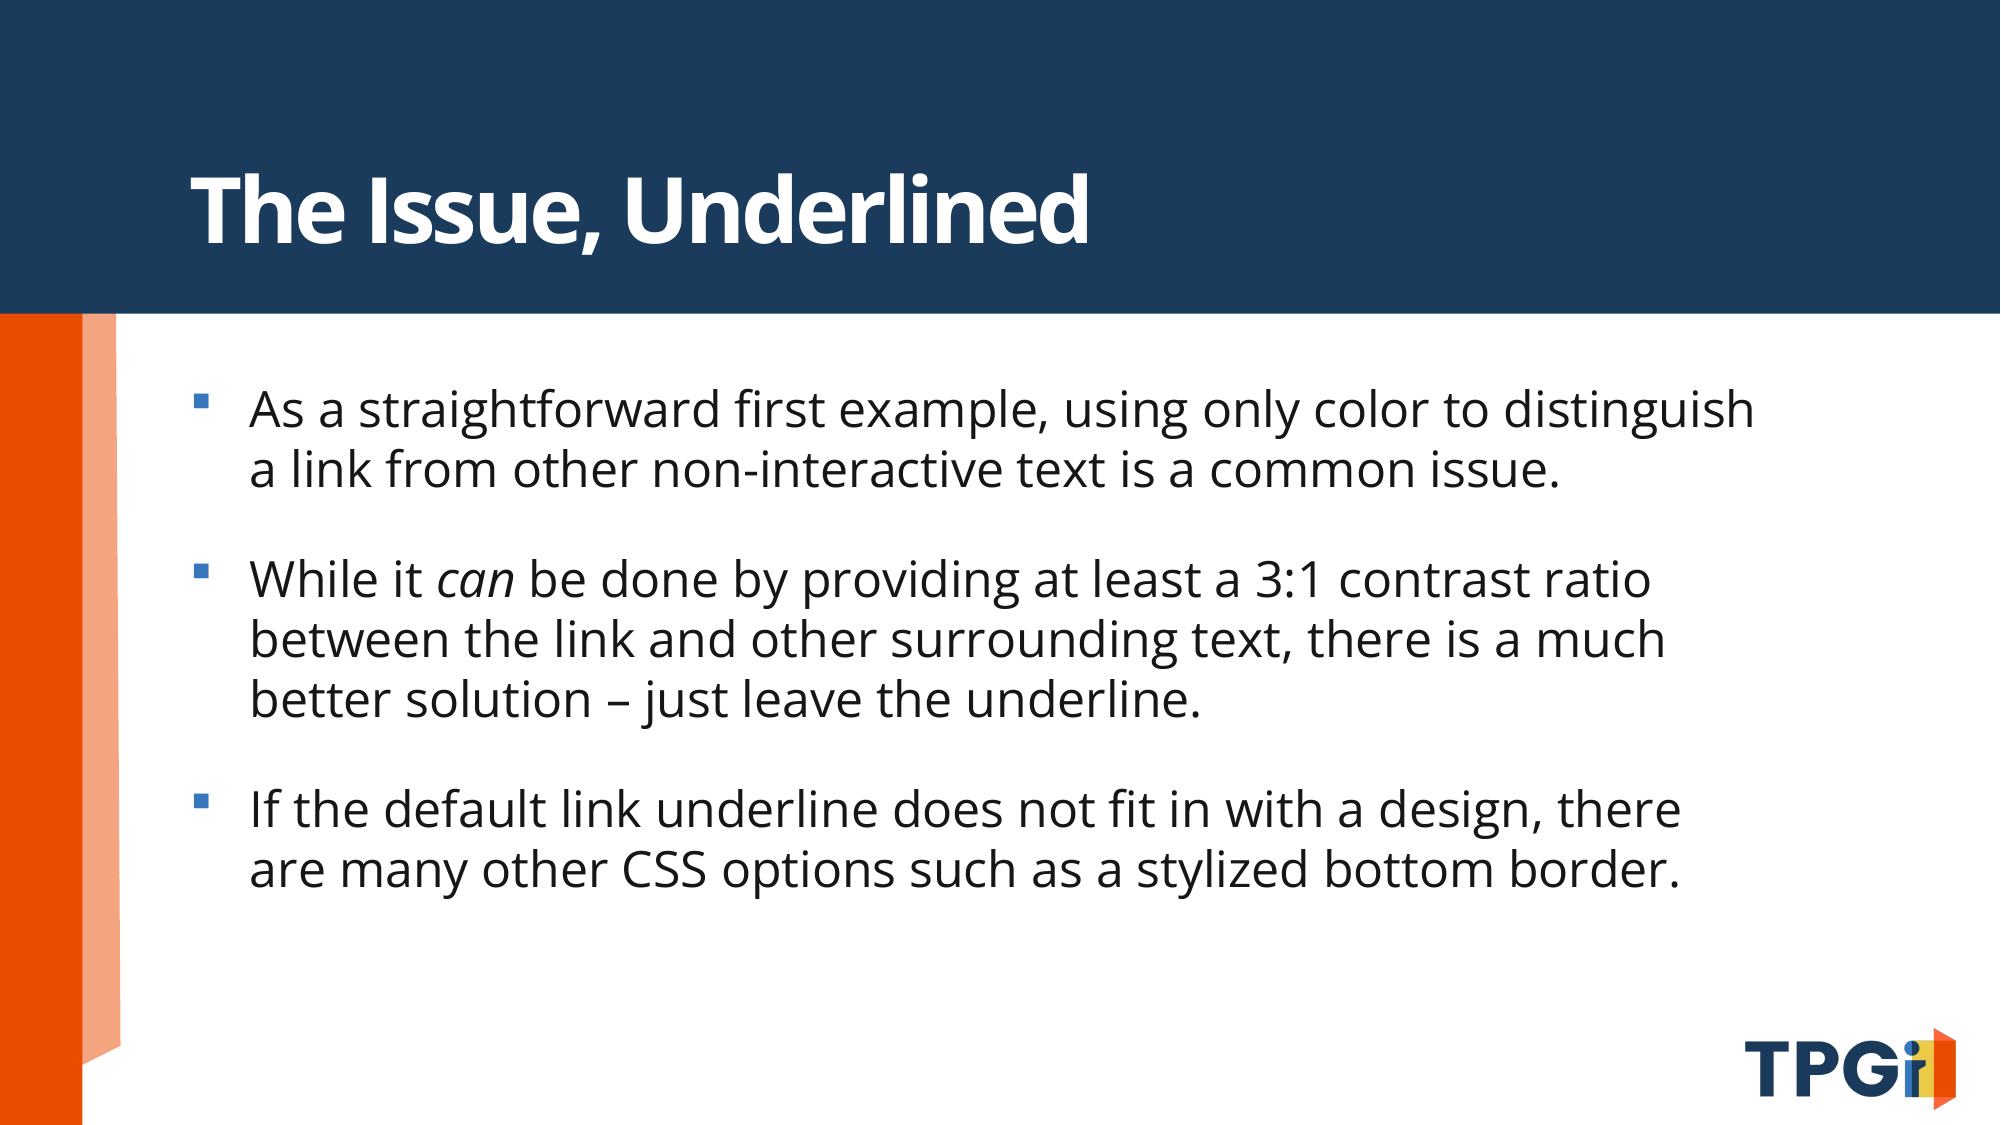

# The Issue, Underlined
As a straightforward first example, using only color to distinguish a link from other non-interactive text is a common issue.
While it can be done by providing at least a 3:1 contrast ratio between the link and other surrounding text, there is a much better solution – just leave the underline.
If the default link underline does not fit in with a design, there are many other CSS options such as a stylized bottom border.